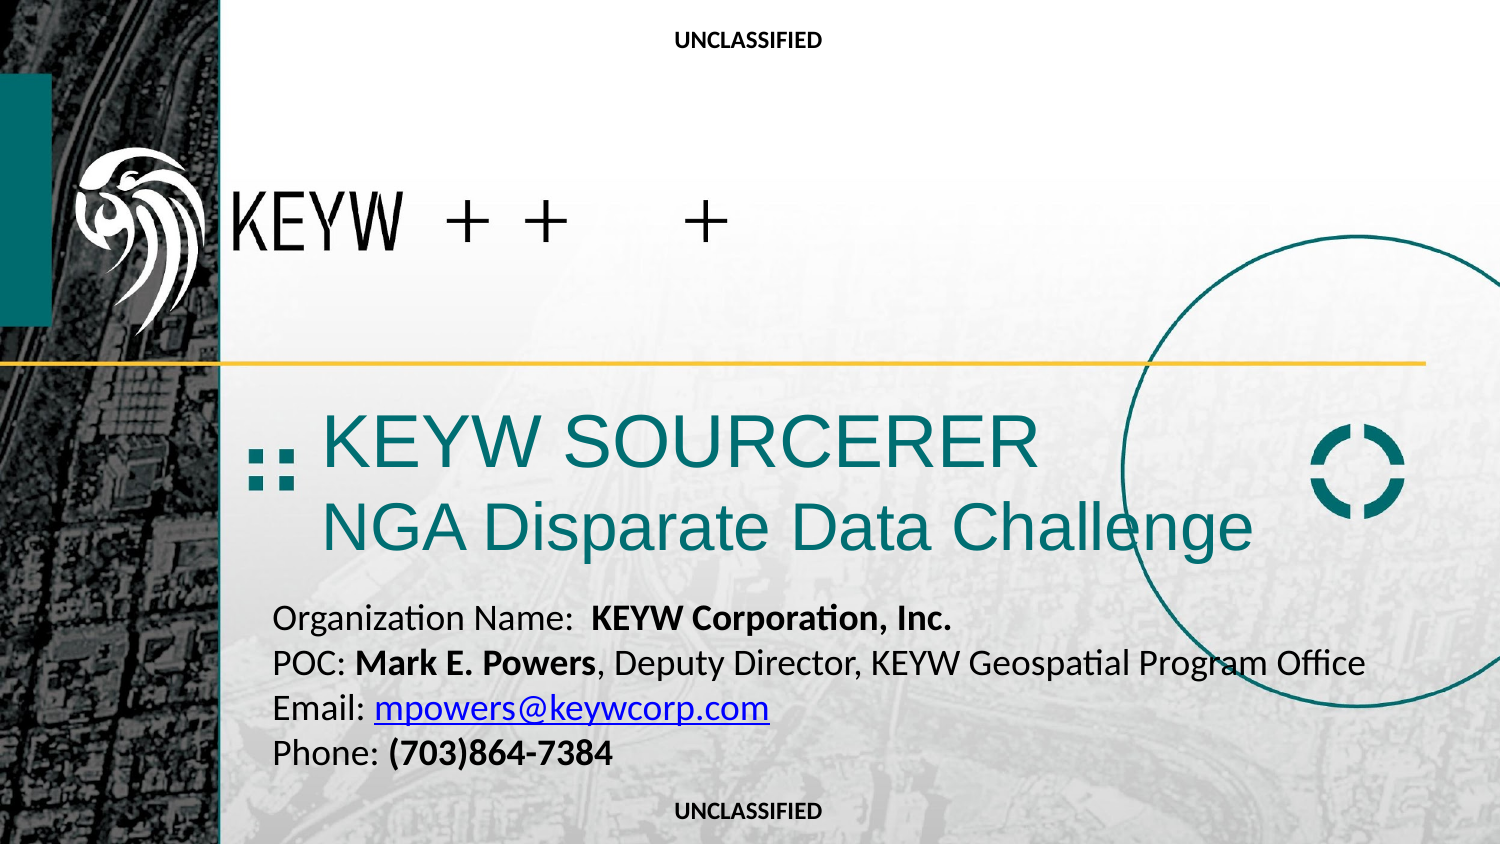

UNCLASSIFIED
# KEYW SOURCERER NGA Disparate Data Challenge
Organization Name:  KEYW Corporation, Inc.
POC: Mark E. Powers, Deputy Director, KEYW Geospatial Program Office
Email: mpowers@keywcorp.com
Phone: (703)864-7384

UNCLASSIFIED